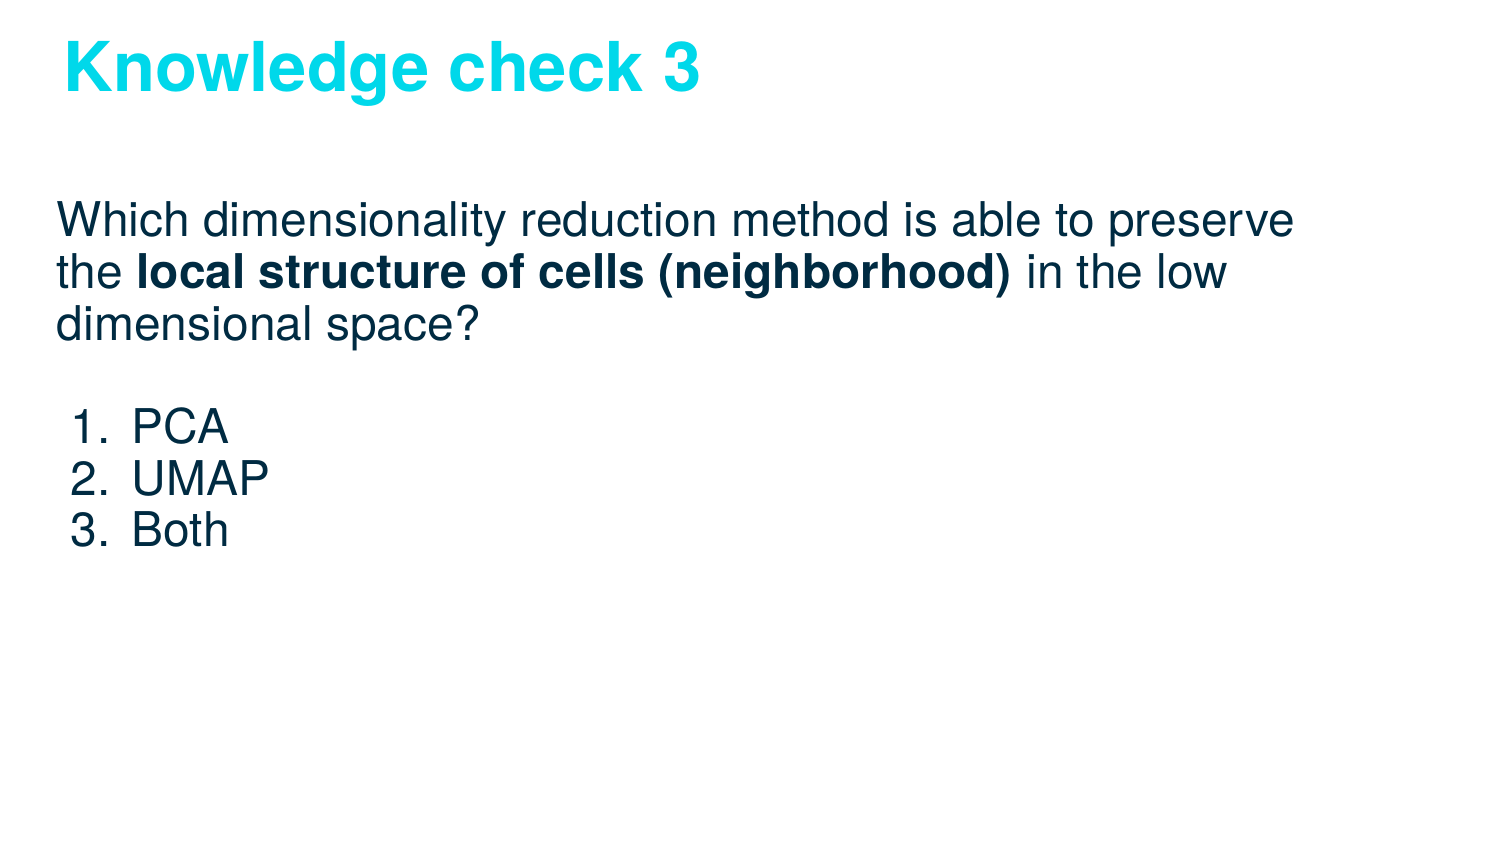

# Knowledge check 3
Which dimensionality reduction method is able to preserve the local structure of cells (neighborhood) in the low dimensional space?

PCA
UMAP
Both